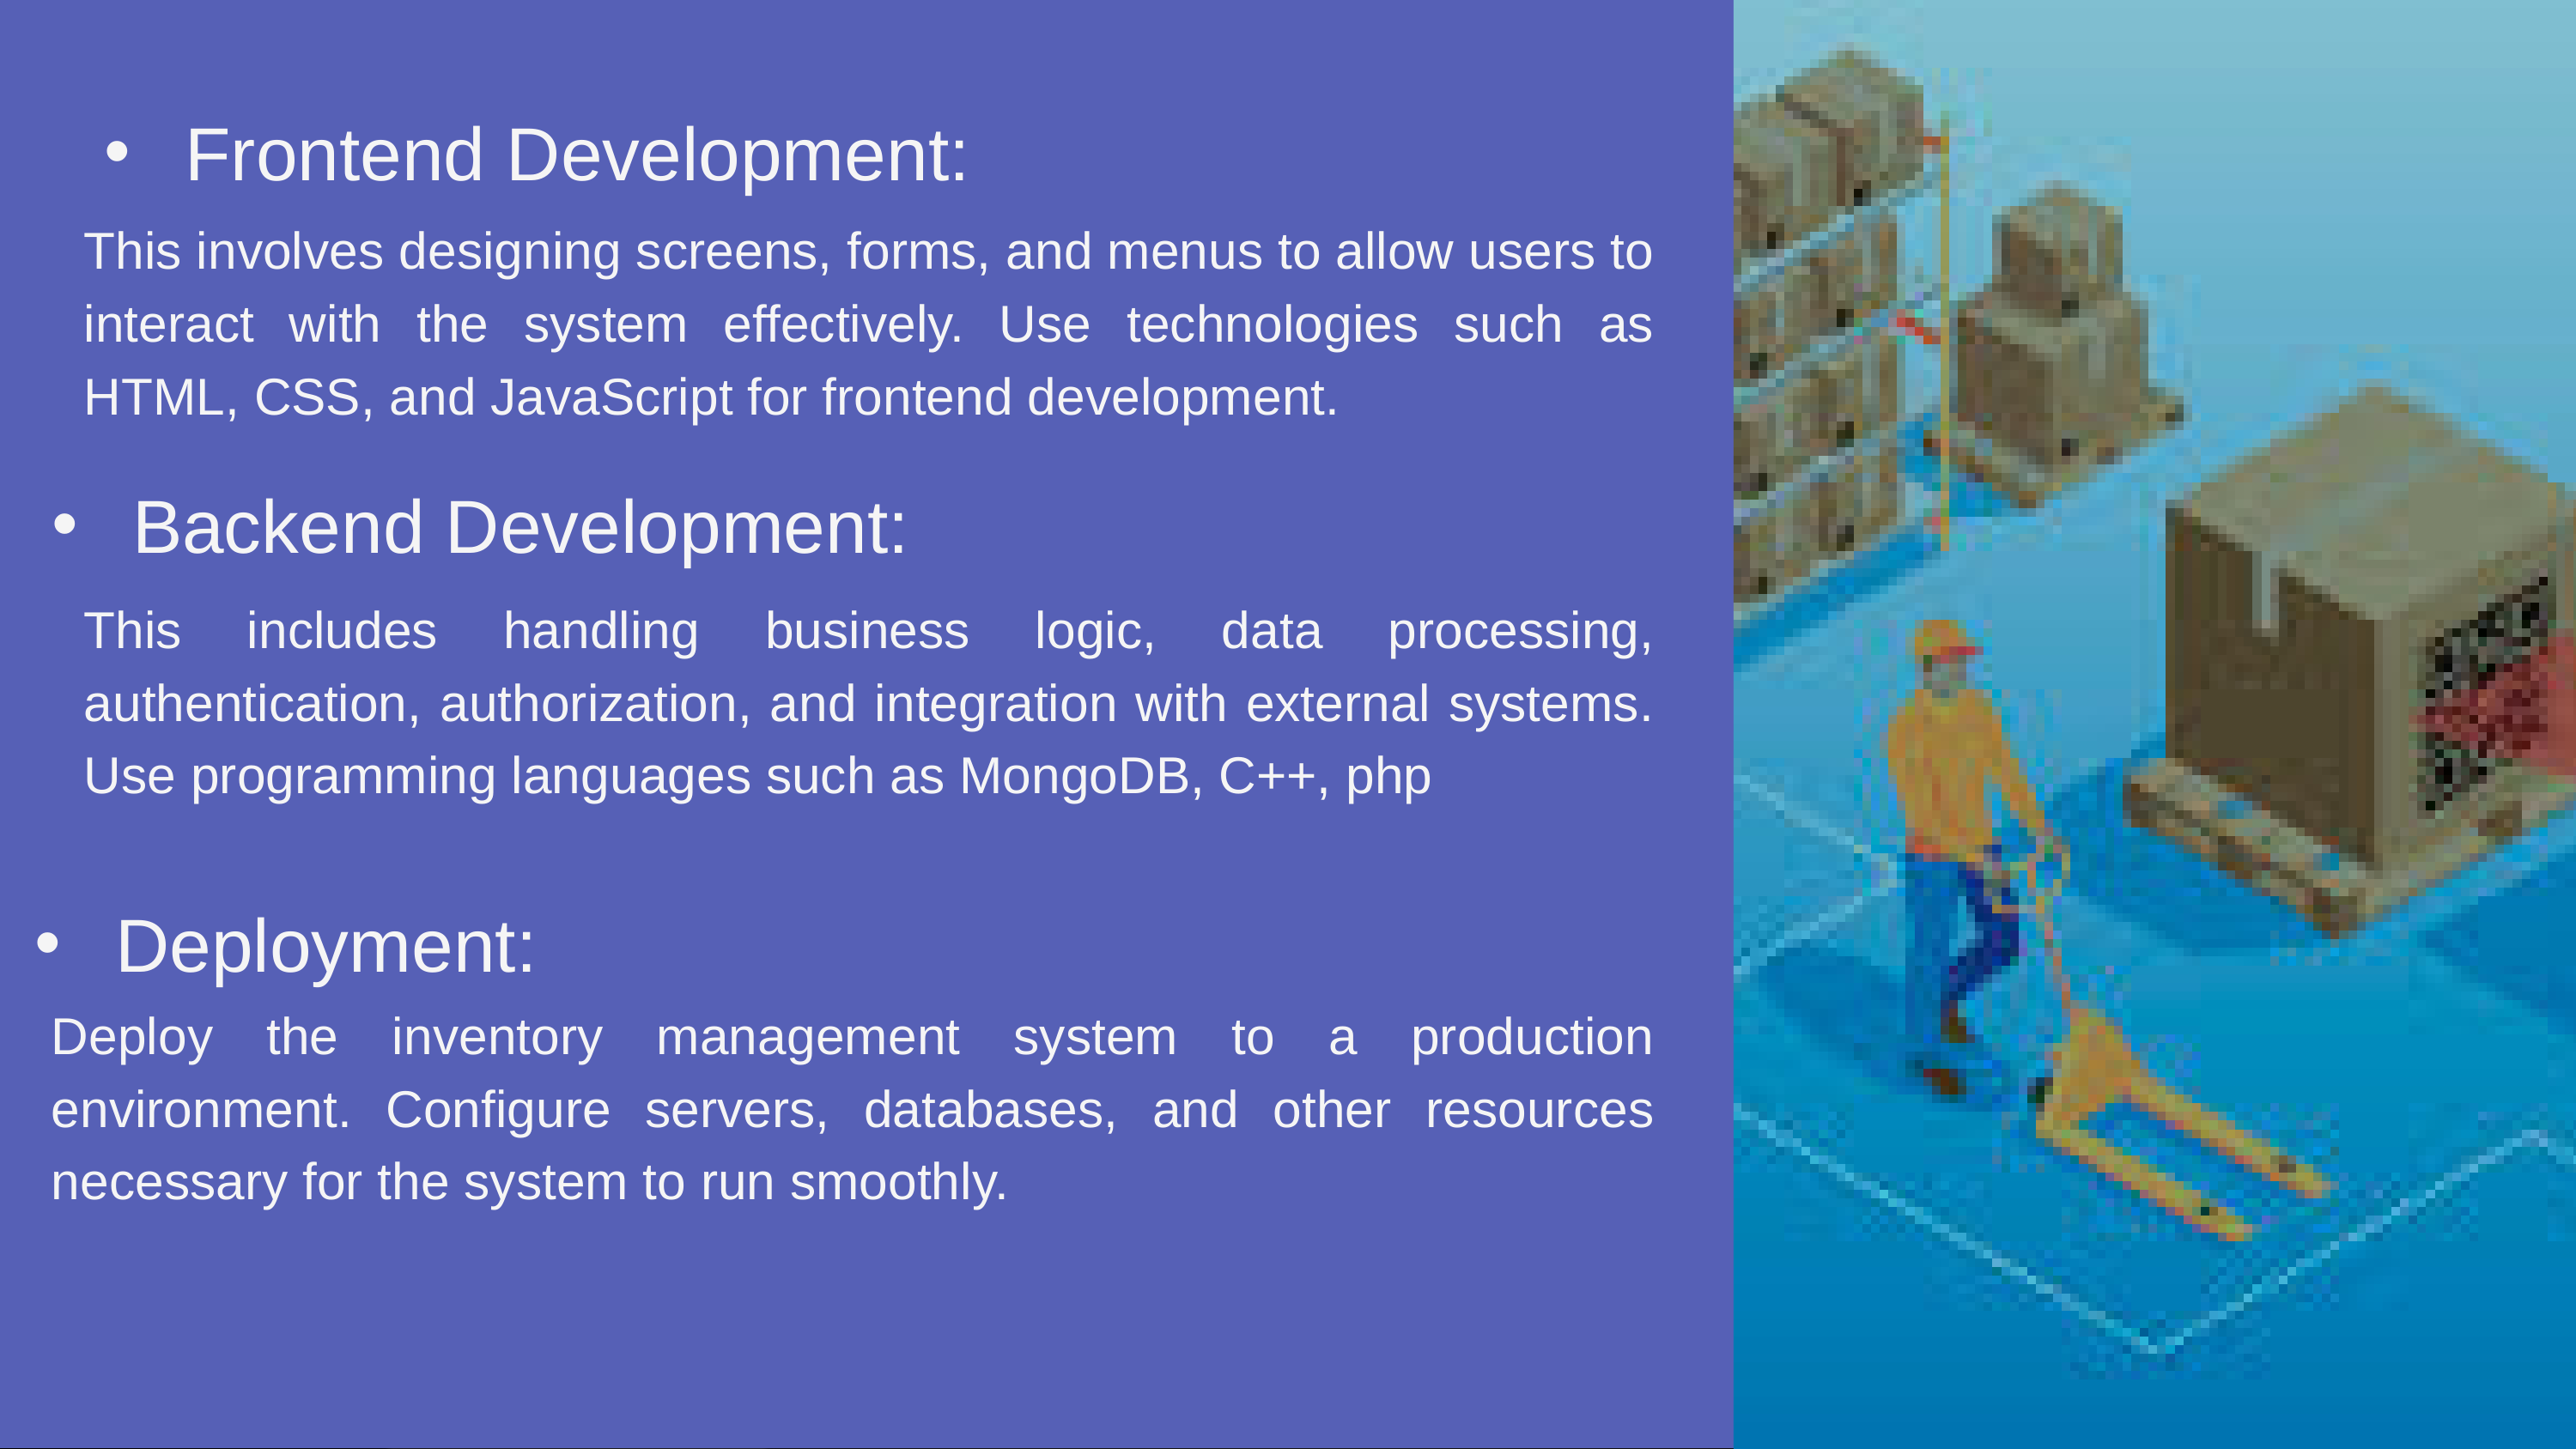

Frontend Development:
This involves designing screens, forms, and menus to allow users to interact with the system effectively. Use technologies such as HTML, CSS, and JavaScript for frontend development.
Backend Development:
This includes handling business logic, data processing, authentication, authorization, and integration with external systems. Use programming languages such as MongoDB, C++, php
Deployment:
Deploy the inventory management system to a production environment. Configure servers, databases, and other resources necessary for the system to run smoothly.